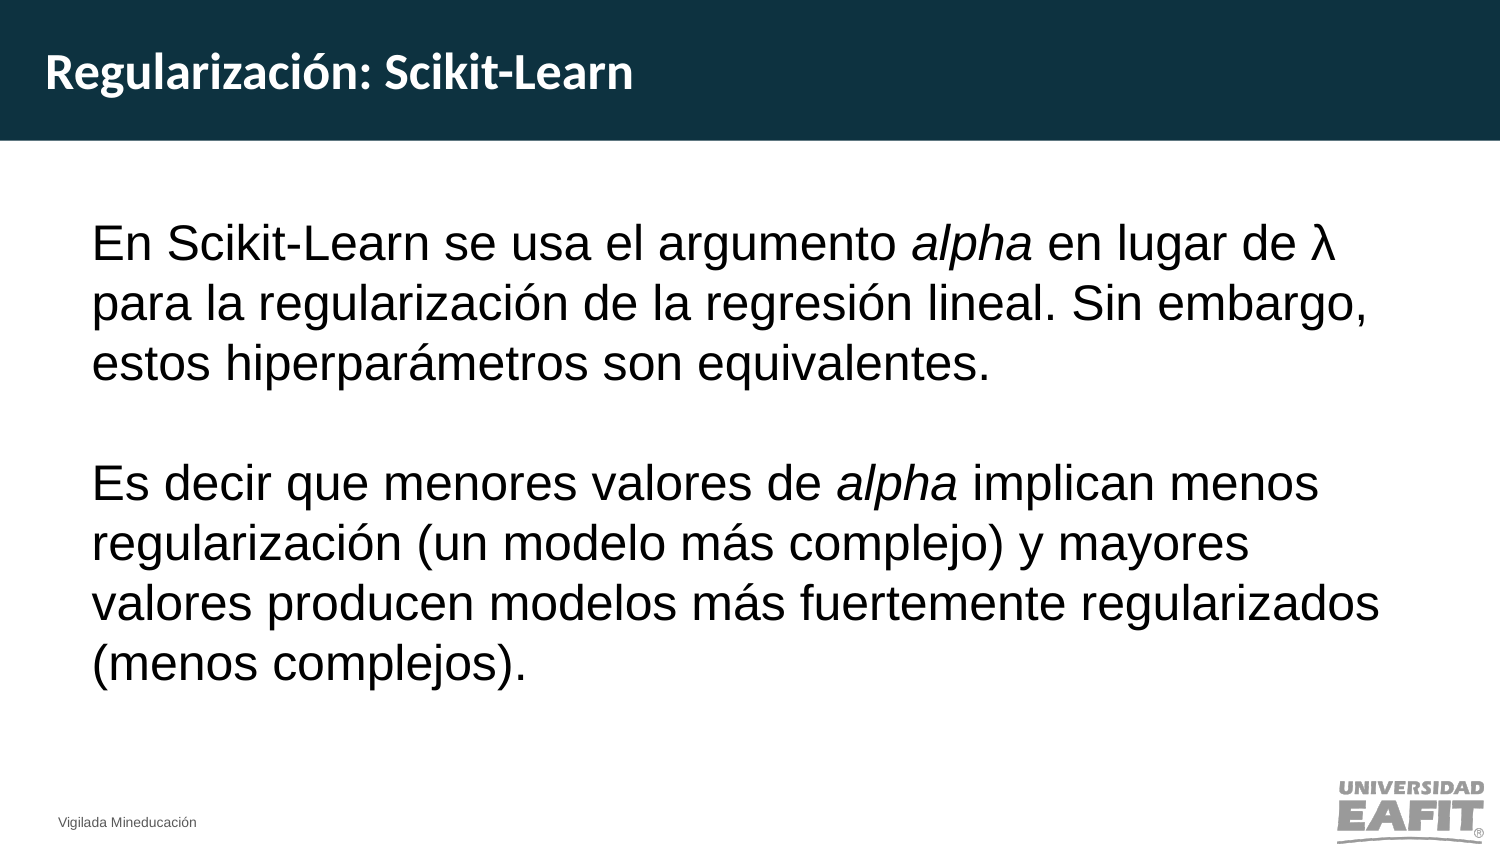

Regularización: Scikit-Learn
En Scikit-Learn se usa el argumento alpha en lugar de λ para la regularización de la regresión lineal. Sin embargo, estos hiperparámetros son equivalentes.

Es decir que menores valores de alpha implican menos regularización (un modelo más complejo) y mayores valores producen modelos más fuertemente regularizados (menos complejos).